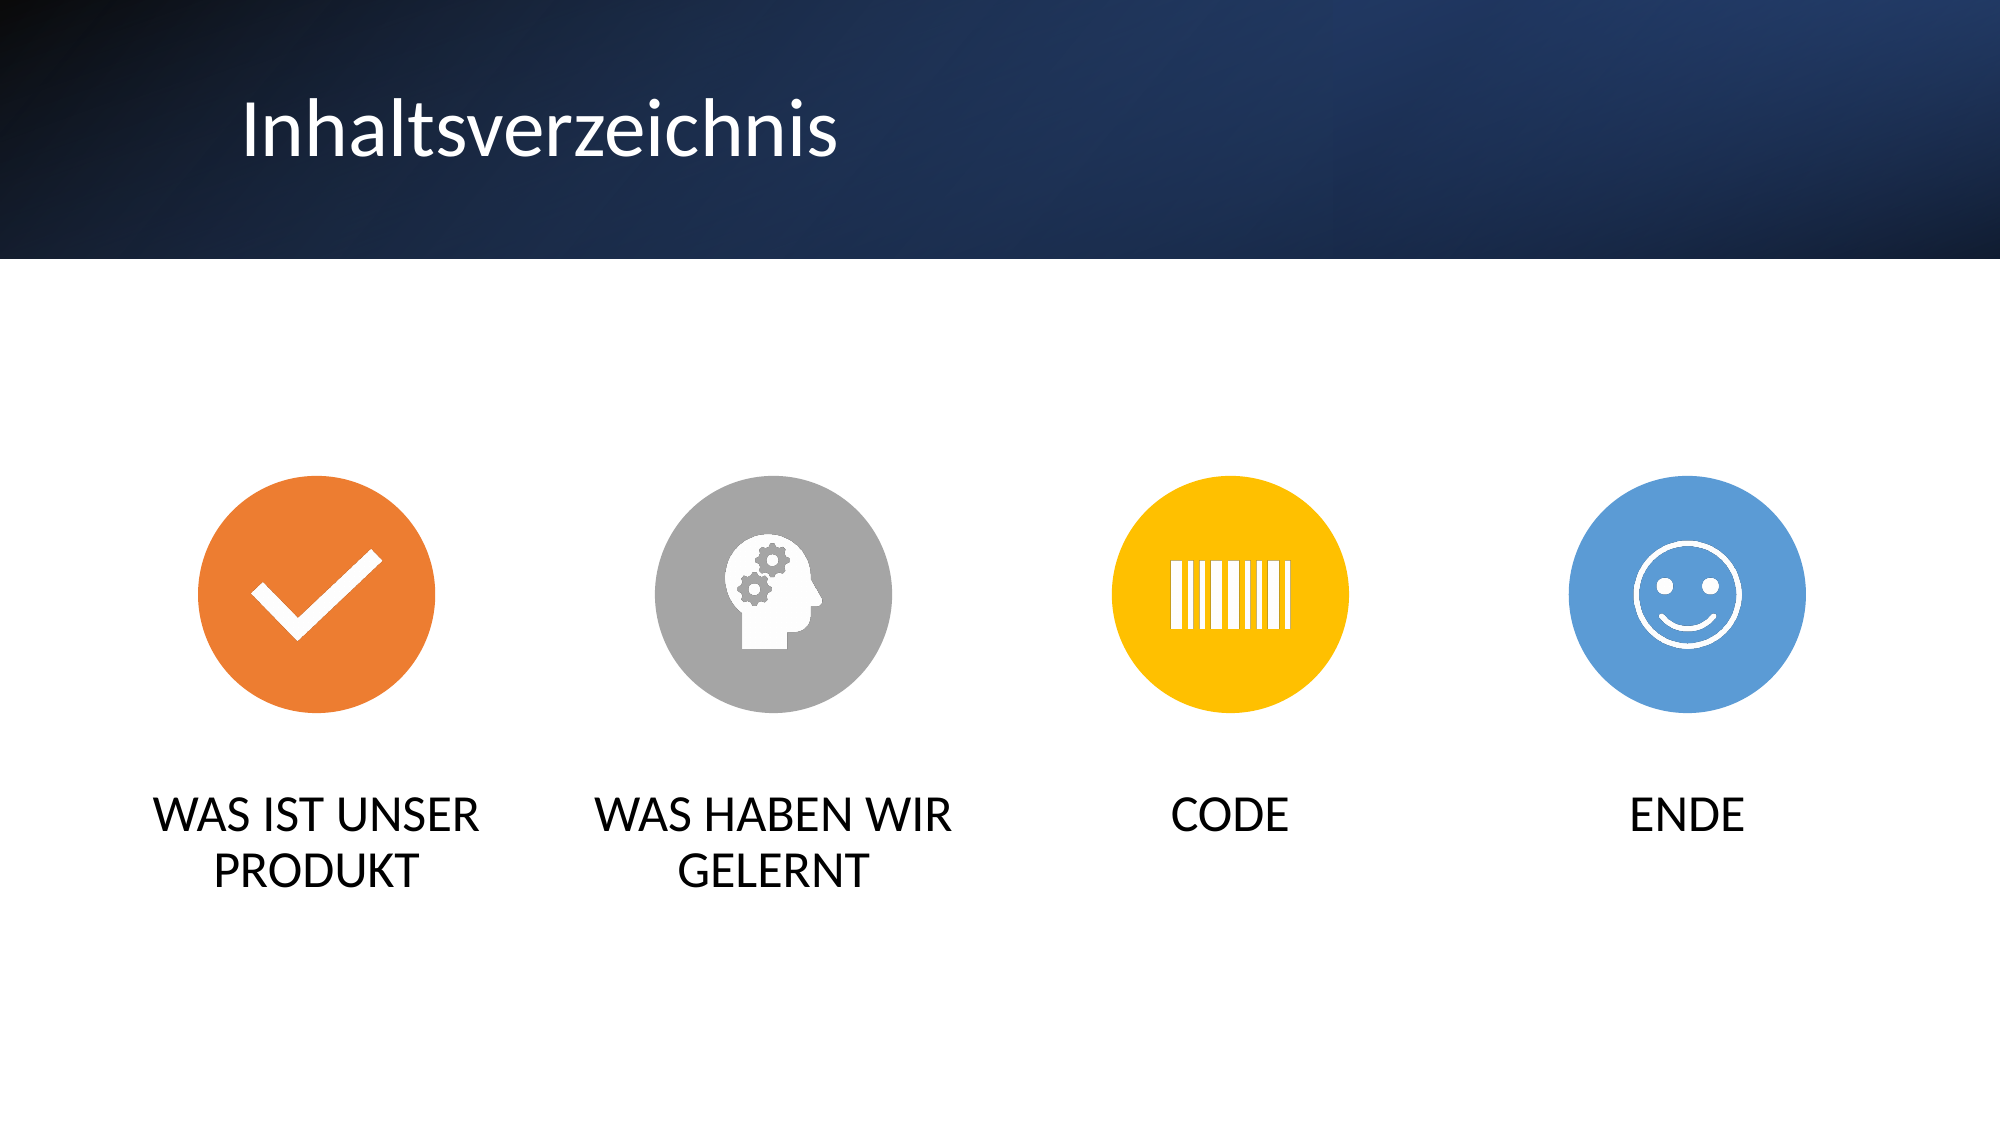

# Inhaltsverzeichnis
Was ist unser Produkt
Was haben wir gelernt
Code
Ende